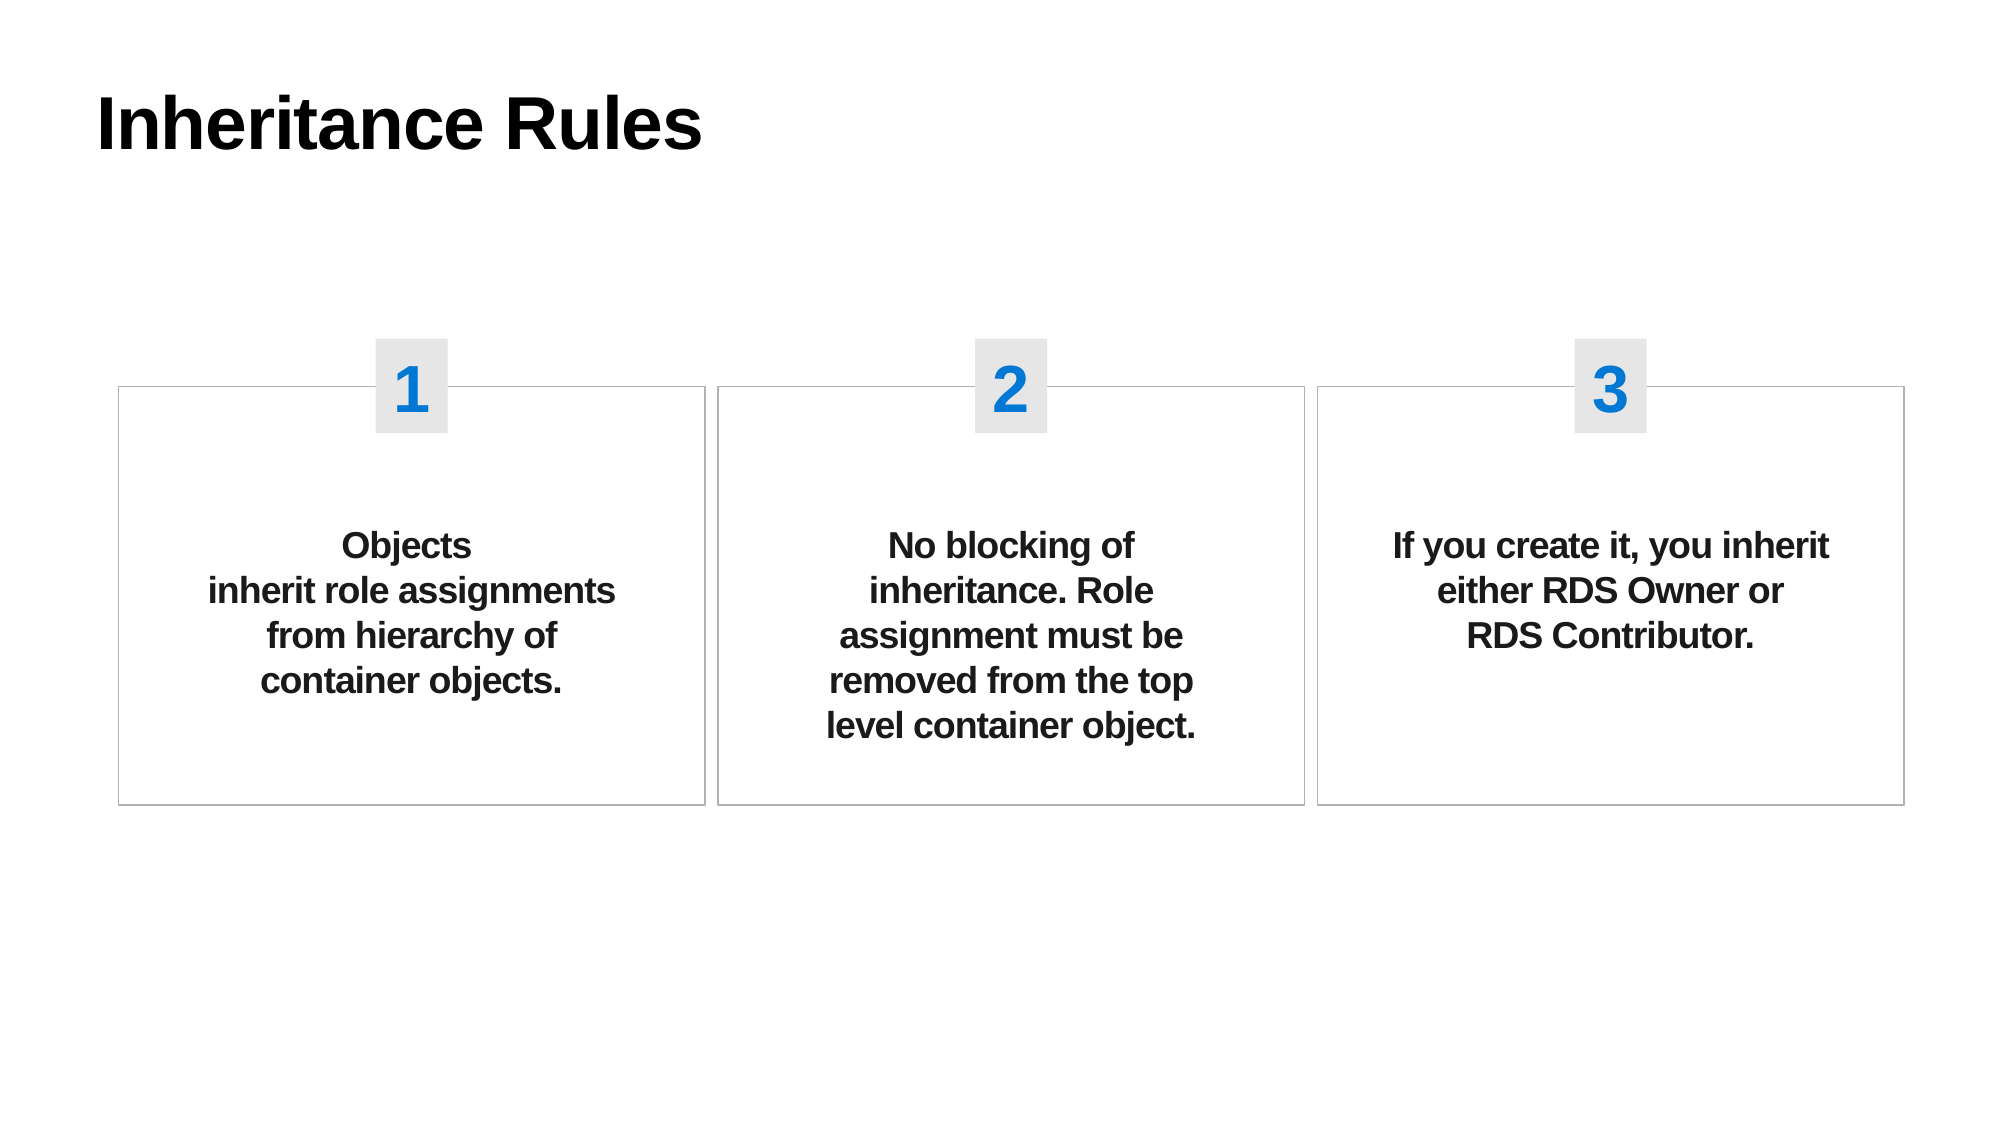

# Inheritance Rules
1

Objects
inherit role assignments from hierarchy of container objects.
2

No blocking of inheritance. Role assignment must be removed from the top level container object.
3

If you create it, you inherit either RDS Owner or
RDS Contributor.